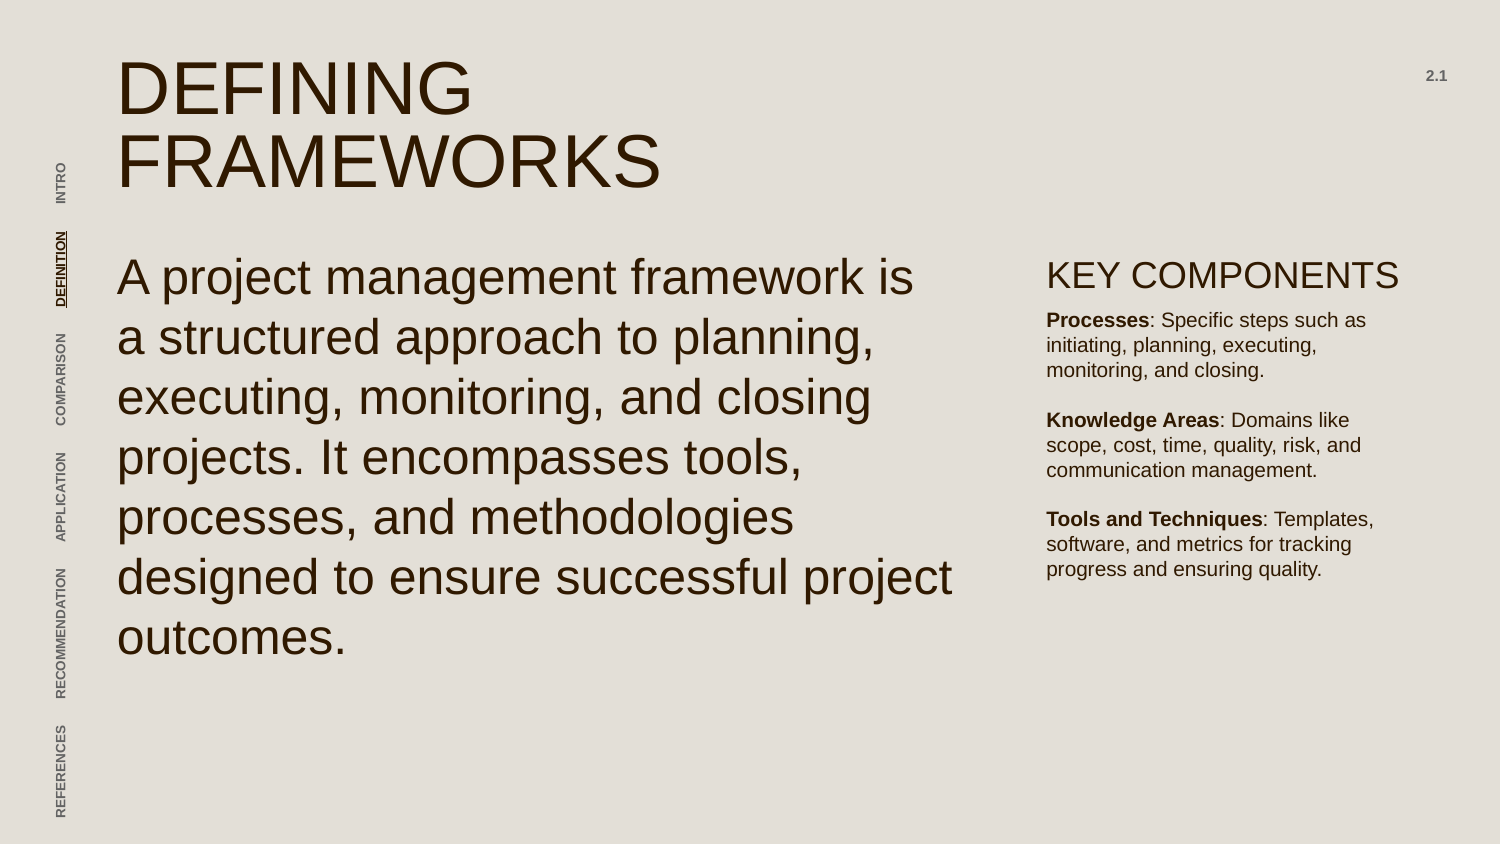

# DEFINING
FRAMEWORKS
2.1
A project management framework is a structured approach to planning, executing, monitoring, and closing projects. It encompasses tools, processes, and methodologies designed to ensure successful project outcomes.
KEY COMPONENTS
Processes: Specific steps such as initiating, planning, executing, monitoring, and closing.
Knowledge Areas: Domains like scope, cost, time, quality, risk, and communication management.
Tools and Techniques: Templates, software, and metrics for tracking progress and ensuring quality.

REFERENCES       RECOMMENDATION       APPLICATION       COMPARISON       DEFINITION       INTRO